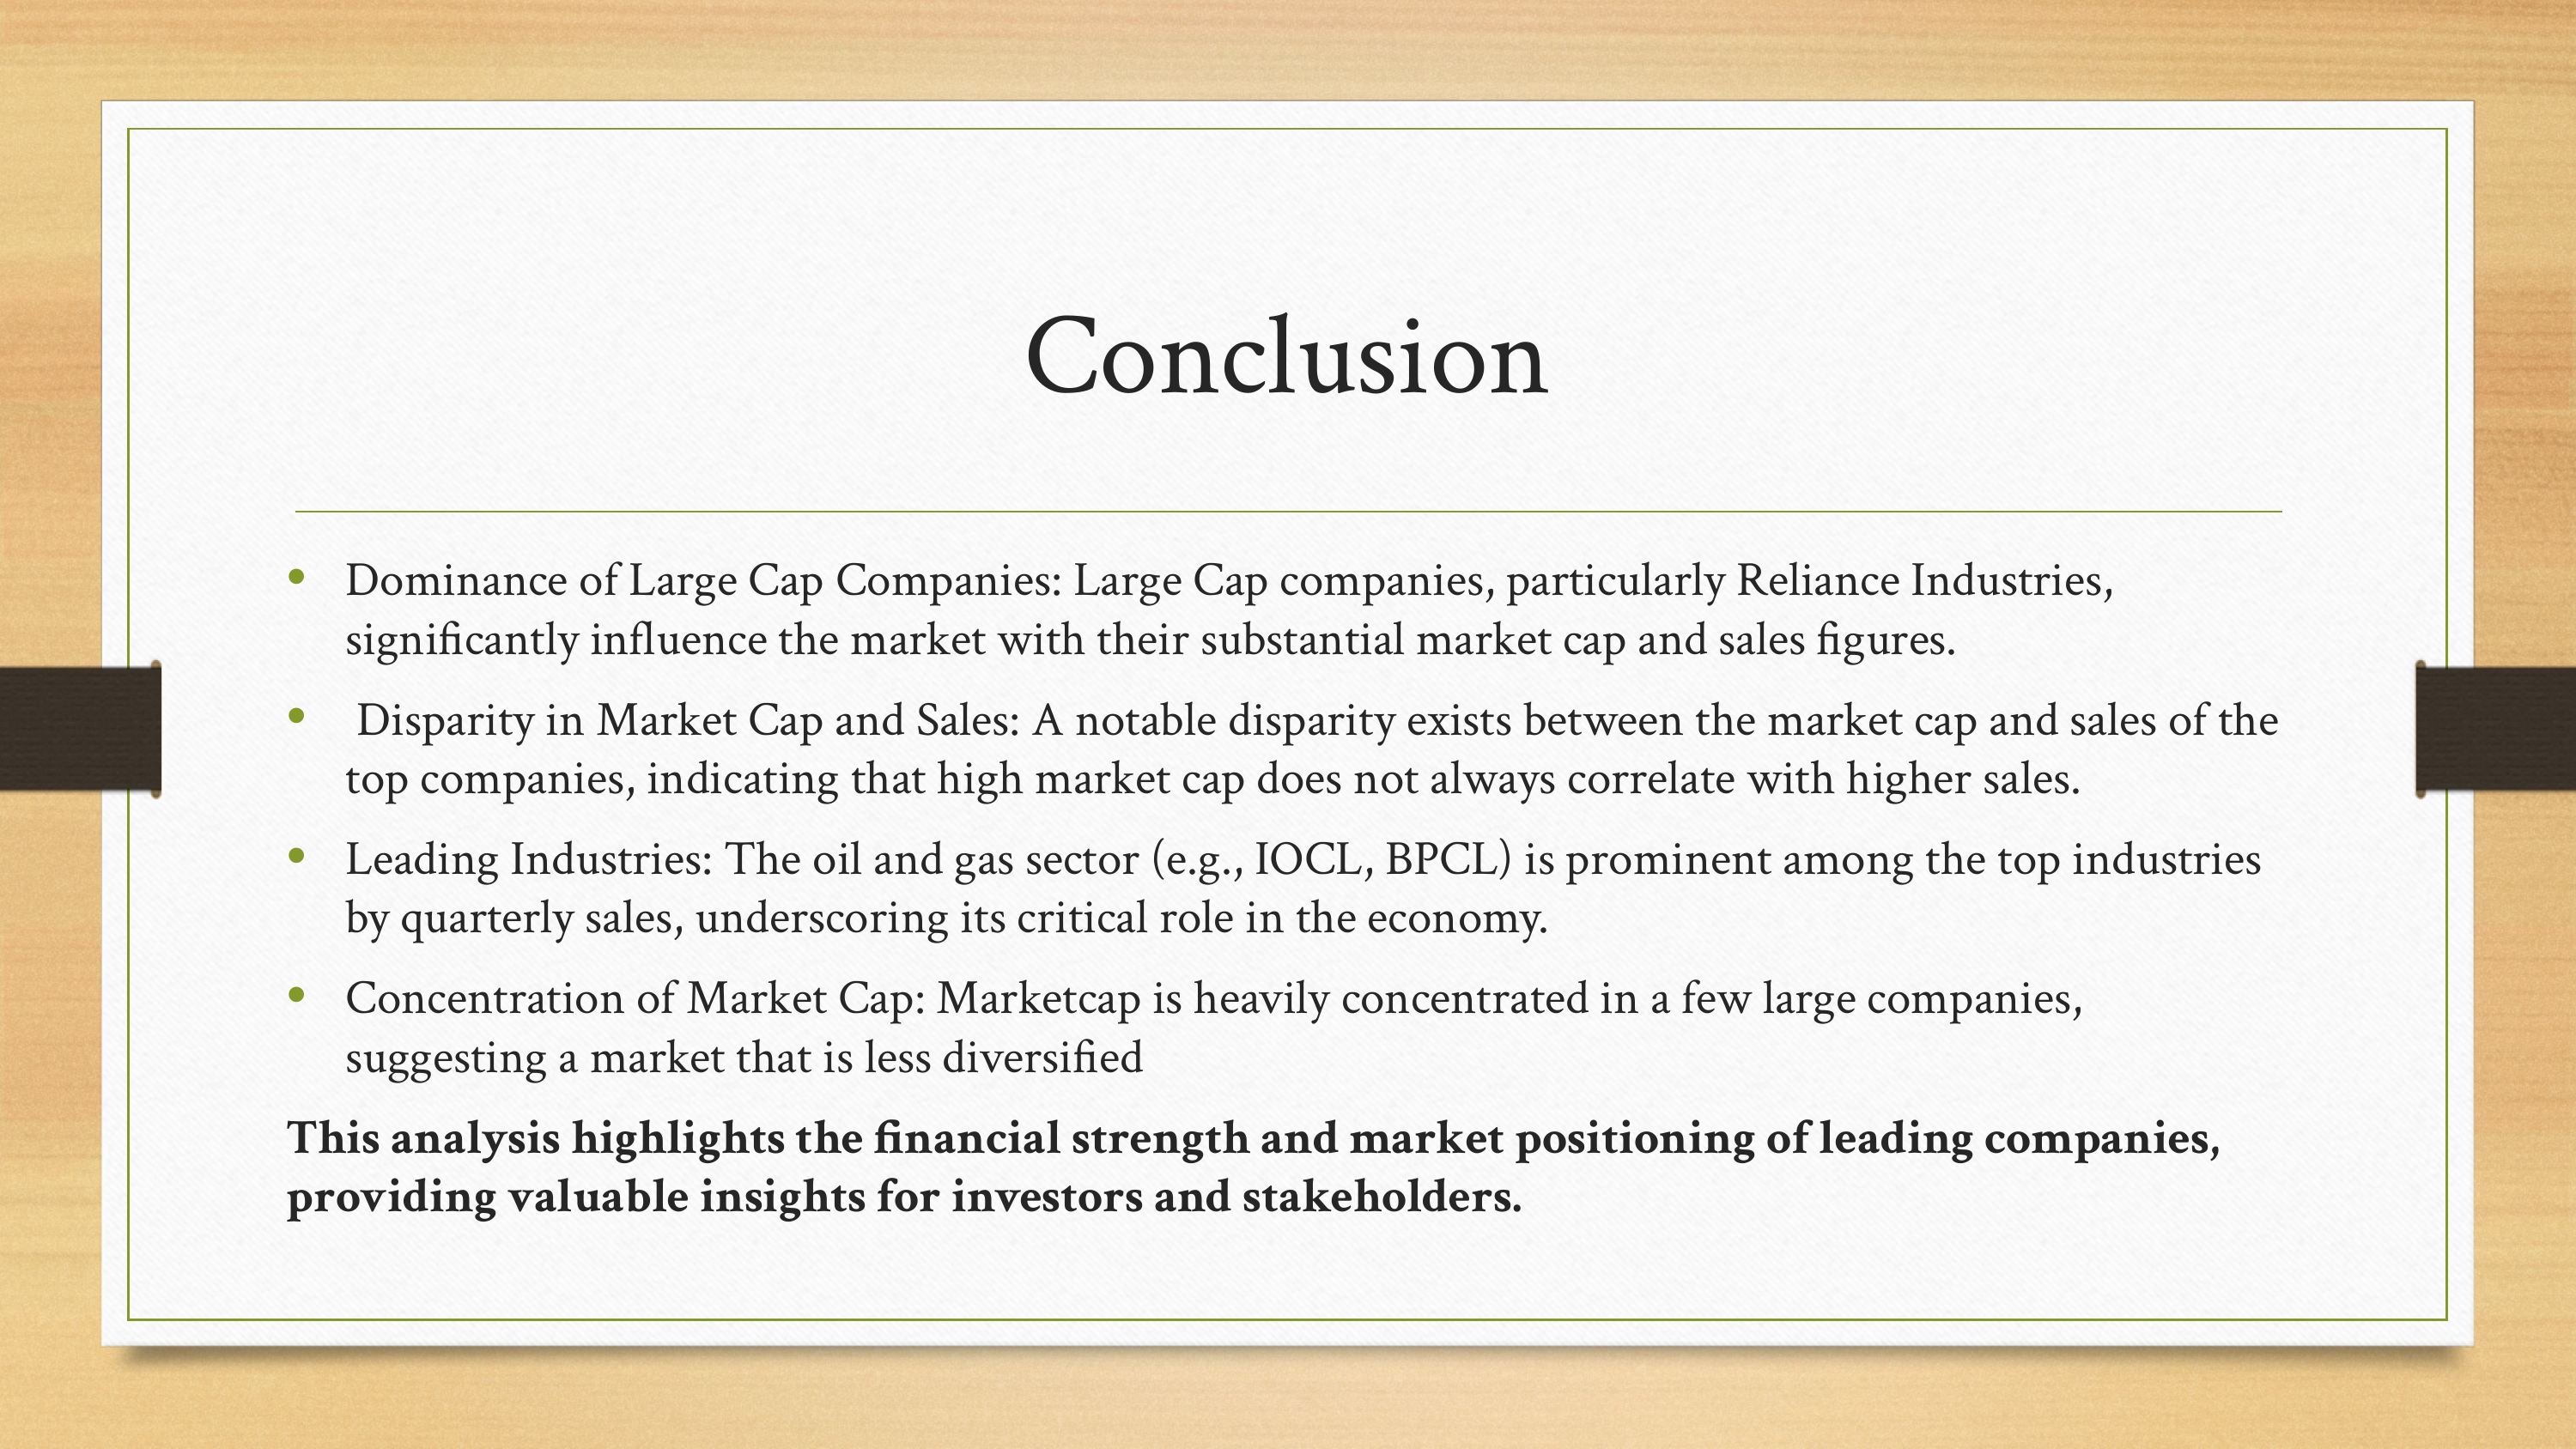

# Conclusion
Dominance of Large Cap Companies: Large Cap companies, particularly Reliance Industries, significantly influence the market with their substantial market cap and sales figures.
 Disparity in Market Cap and Sales: A notable disparity exists between the market cap and sales of the top companies, indicating that high market cap does not always correlate with higher sales.
Leading Industries: The oil and gas sector (e.g., IOCL, BPCL) is prominent among the top industries by quarterly sales, underscoring its critical role in the economy.
Concentration of Market Cap: Marketcap is heavily concentrated in a few large companies, suggesting a market that is less diversified
This analysis highlights the financial strength and market positioning of leading companies, providing valuable insights for investors and stakeholders.